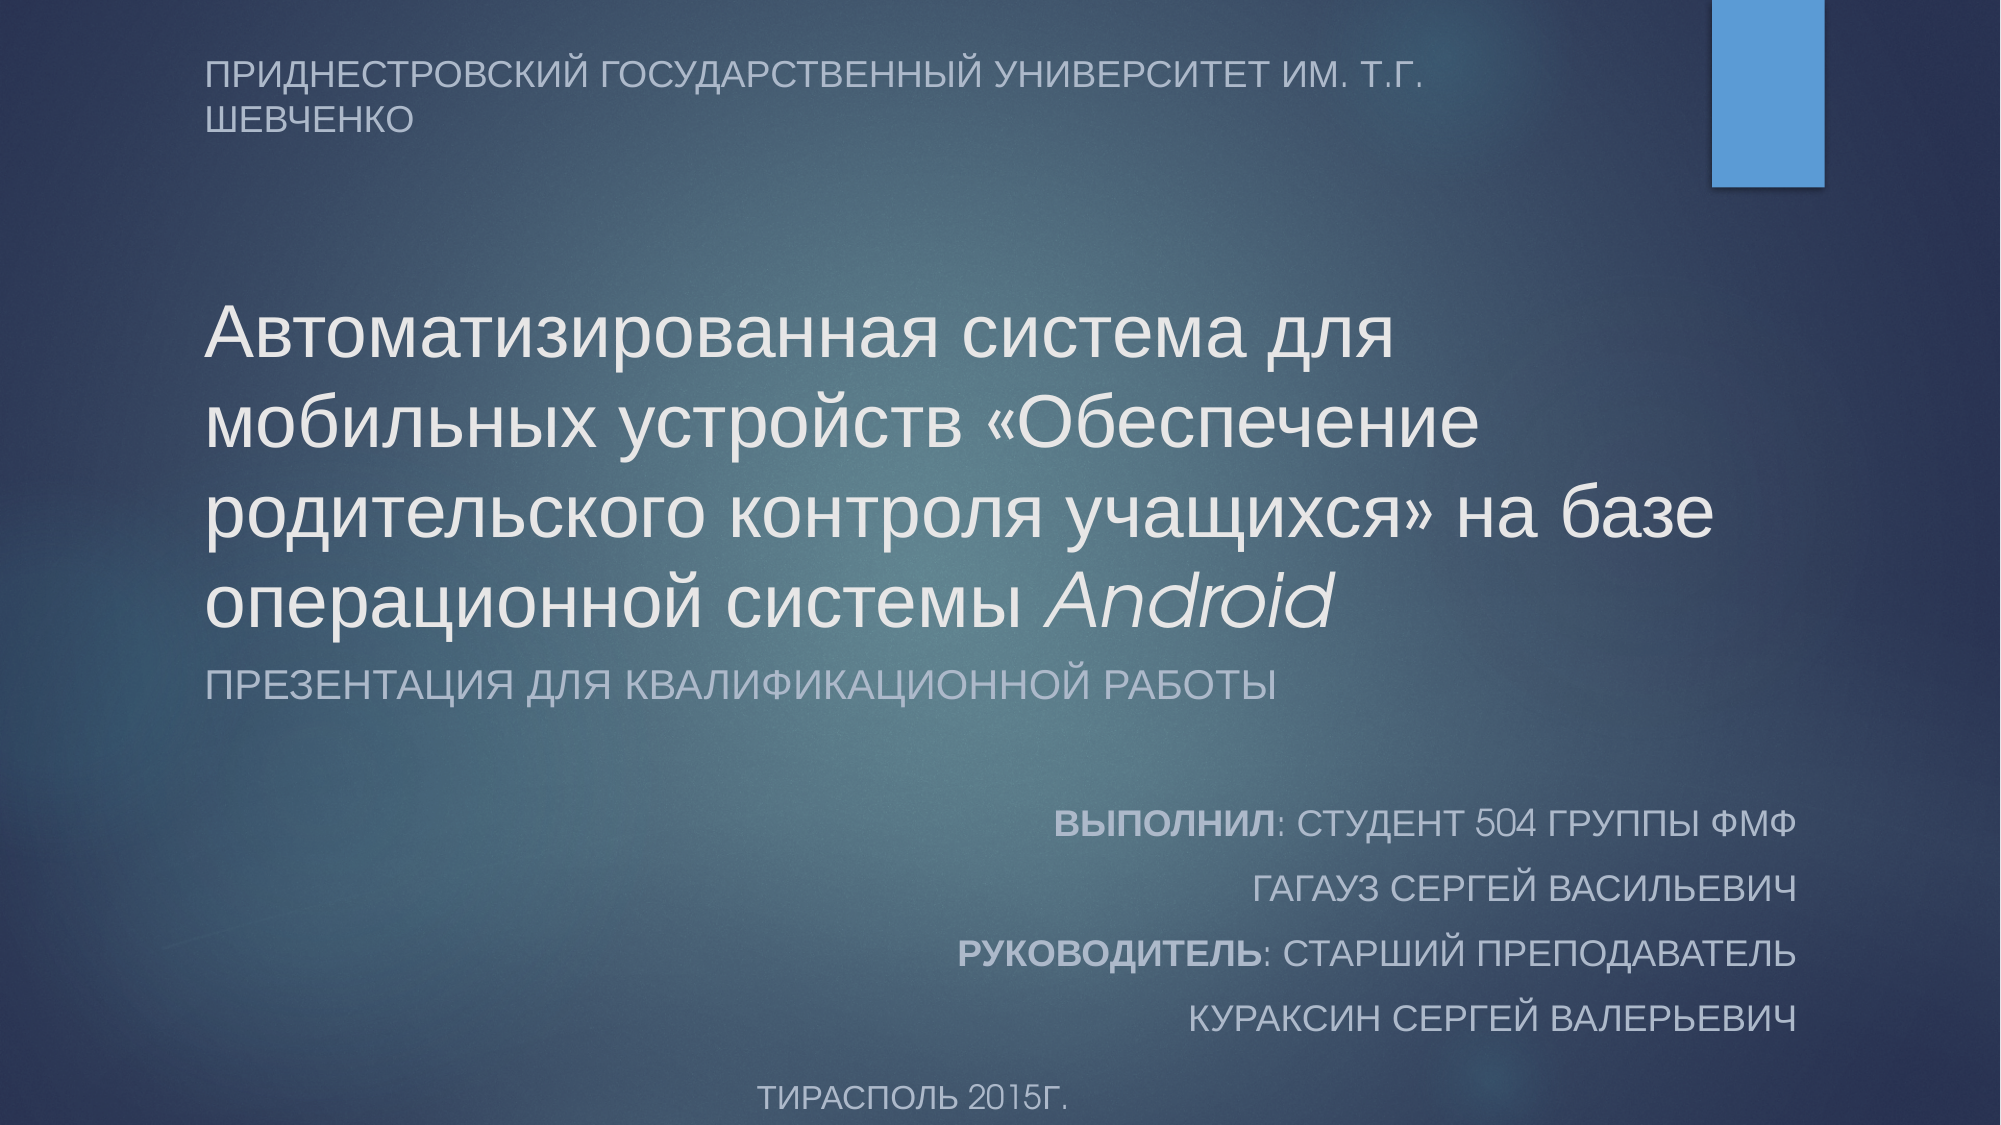

Приднестровский Государственный Университет им. Т.Г. Шевченко
# Автоматизированная система для мобильных устройств «Обеспечение родительского контроля учащихся» на базе операционной системы Android
Презентация для квалификационной работы
Выполнил: студент 504 группы фмф
Гагауз Сергей Васильевич
Руководитель: старший преподаватель
Кураксин Сергей Валерьевич
Тирасполь 2015г.